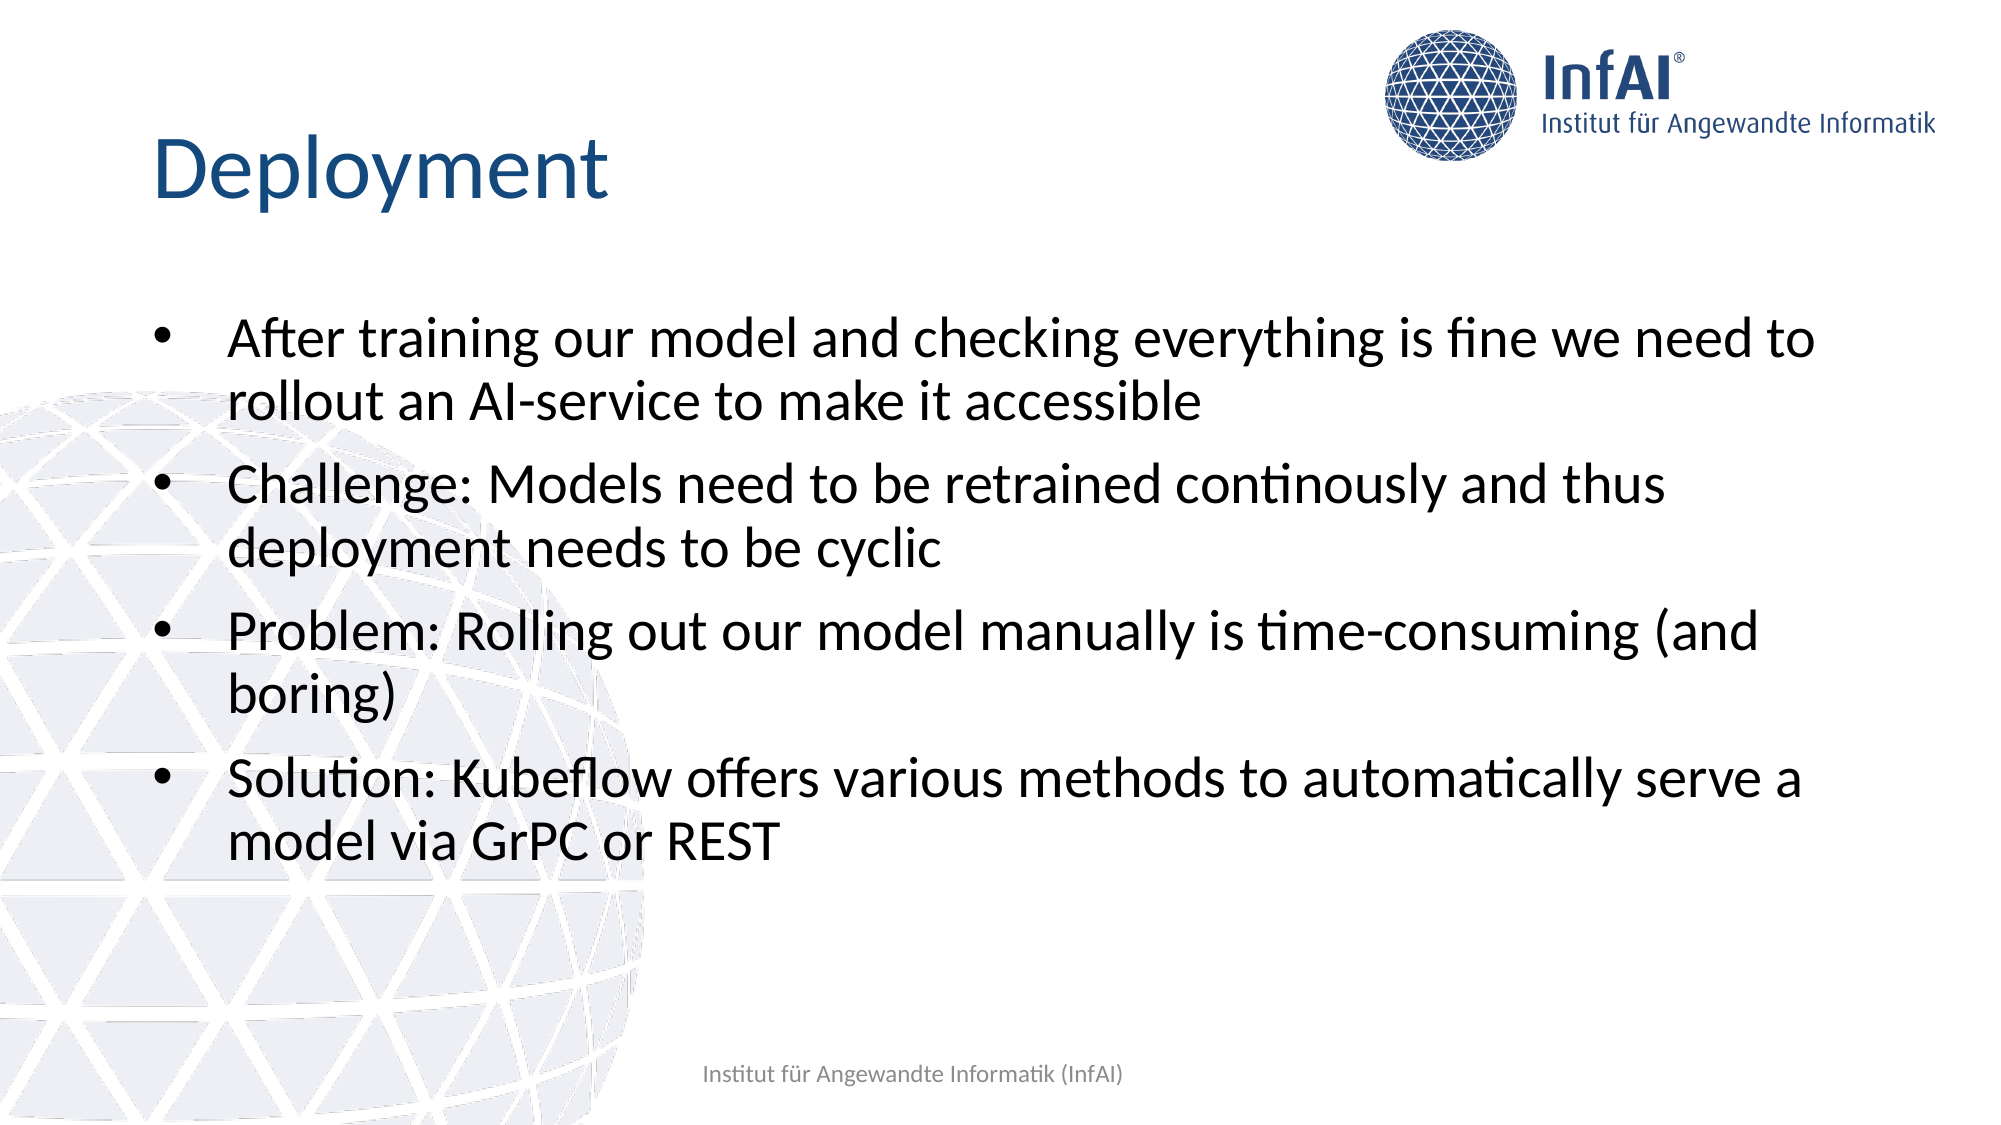

# Deployment
After training our model and checking everything is fine we need to rollout an AI-service to make it accessible
Challenge: Models need to be retrained continously and thus deployment needs to be cyclic
Problem: Rolling out our model manually is time-consuming (and boring)
Solution: Kubeflow offers various methods to automatically serve a model via GrPC or REST
Institut für Angewandte Informatik (InfAI)